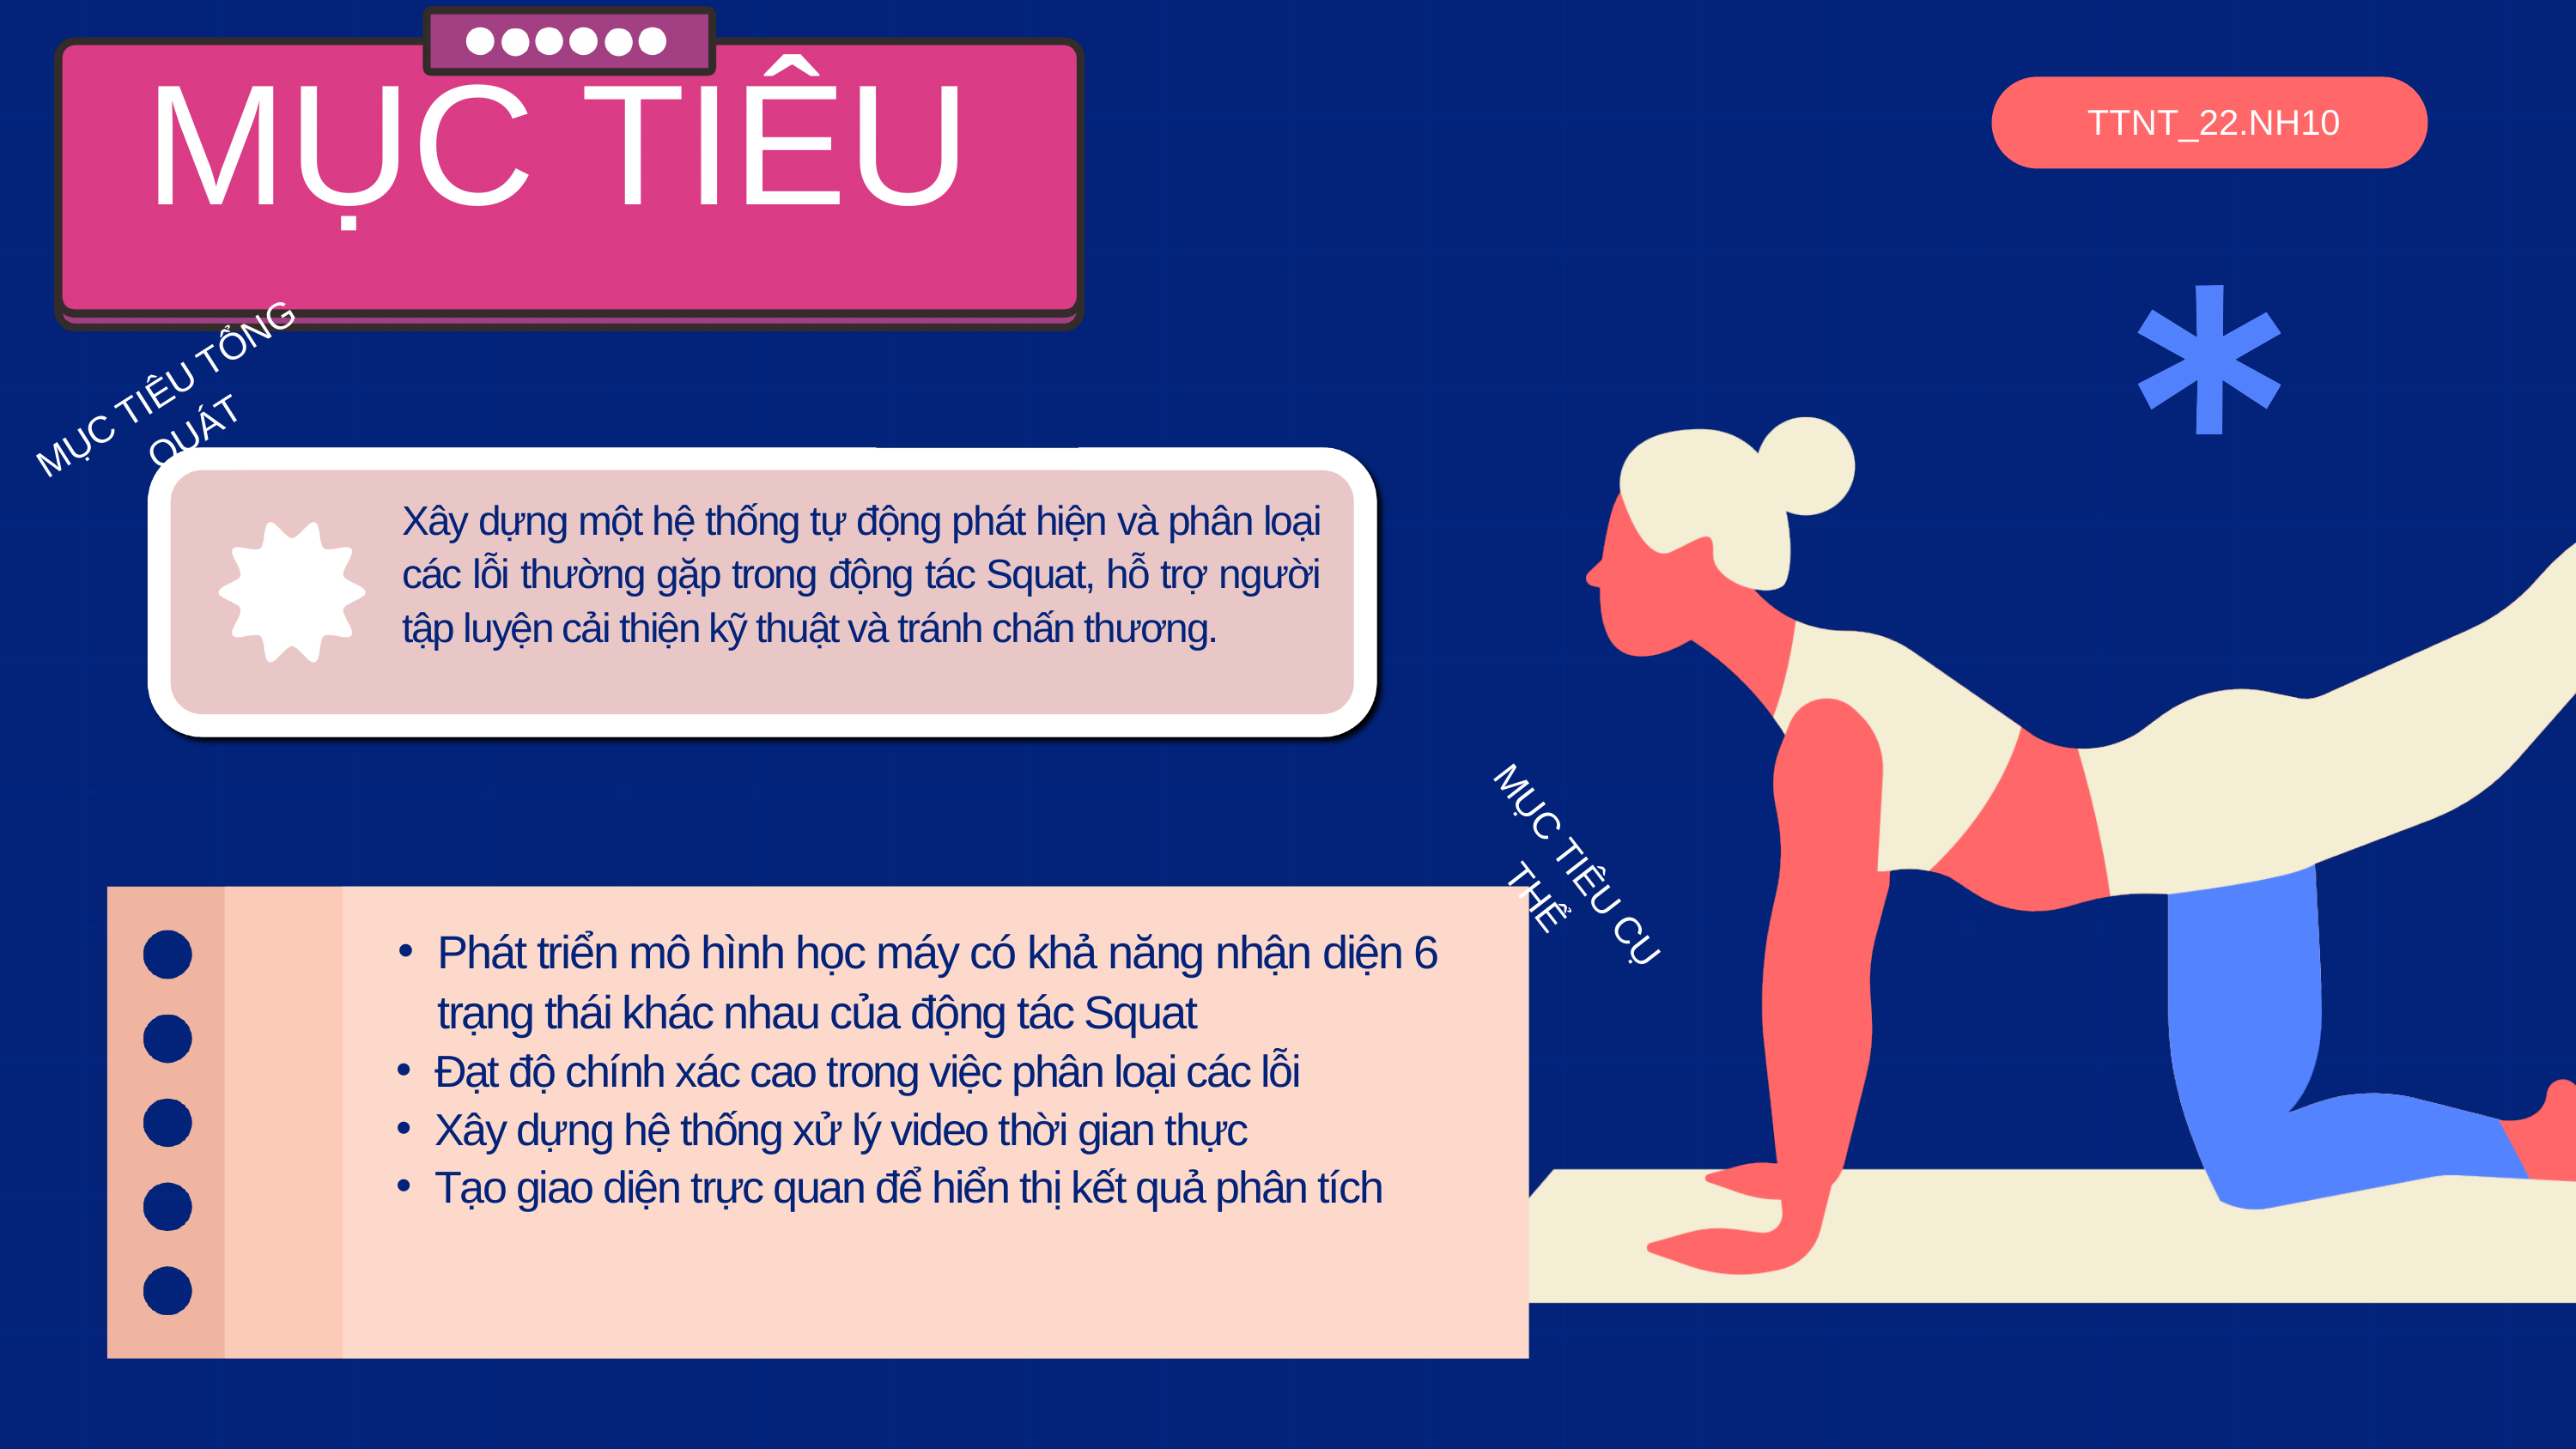

MỤC TIÊU

TTNT_22.NH10

MỤC TIÊU TỔNG QUÁT

Xây dựng một hệ thống tự động phát hiện và phân loại các lỗi thường gặp trong động tác Squat, hỗ trợ người tập luyện cải thiện kỹ thuật và tránh chấn thương.
MỤC TIÊU CỤ THỂ

Phát triển mô hình học máy có khả năng nhận diện 6 trạng thái khác nhau của động tác Squat
Đạt độ chính xác cao trong việc phân loại các lỗi
Xây dựng hệ thống xử lý video thời gian thực
Tạo giao diện trực quan để hiển thị kết quả phân tích